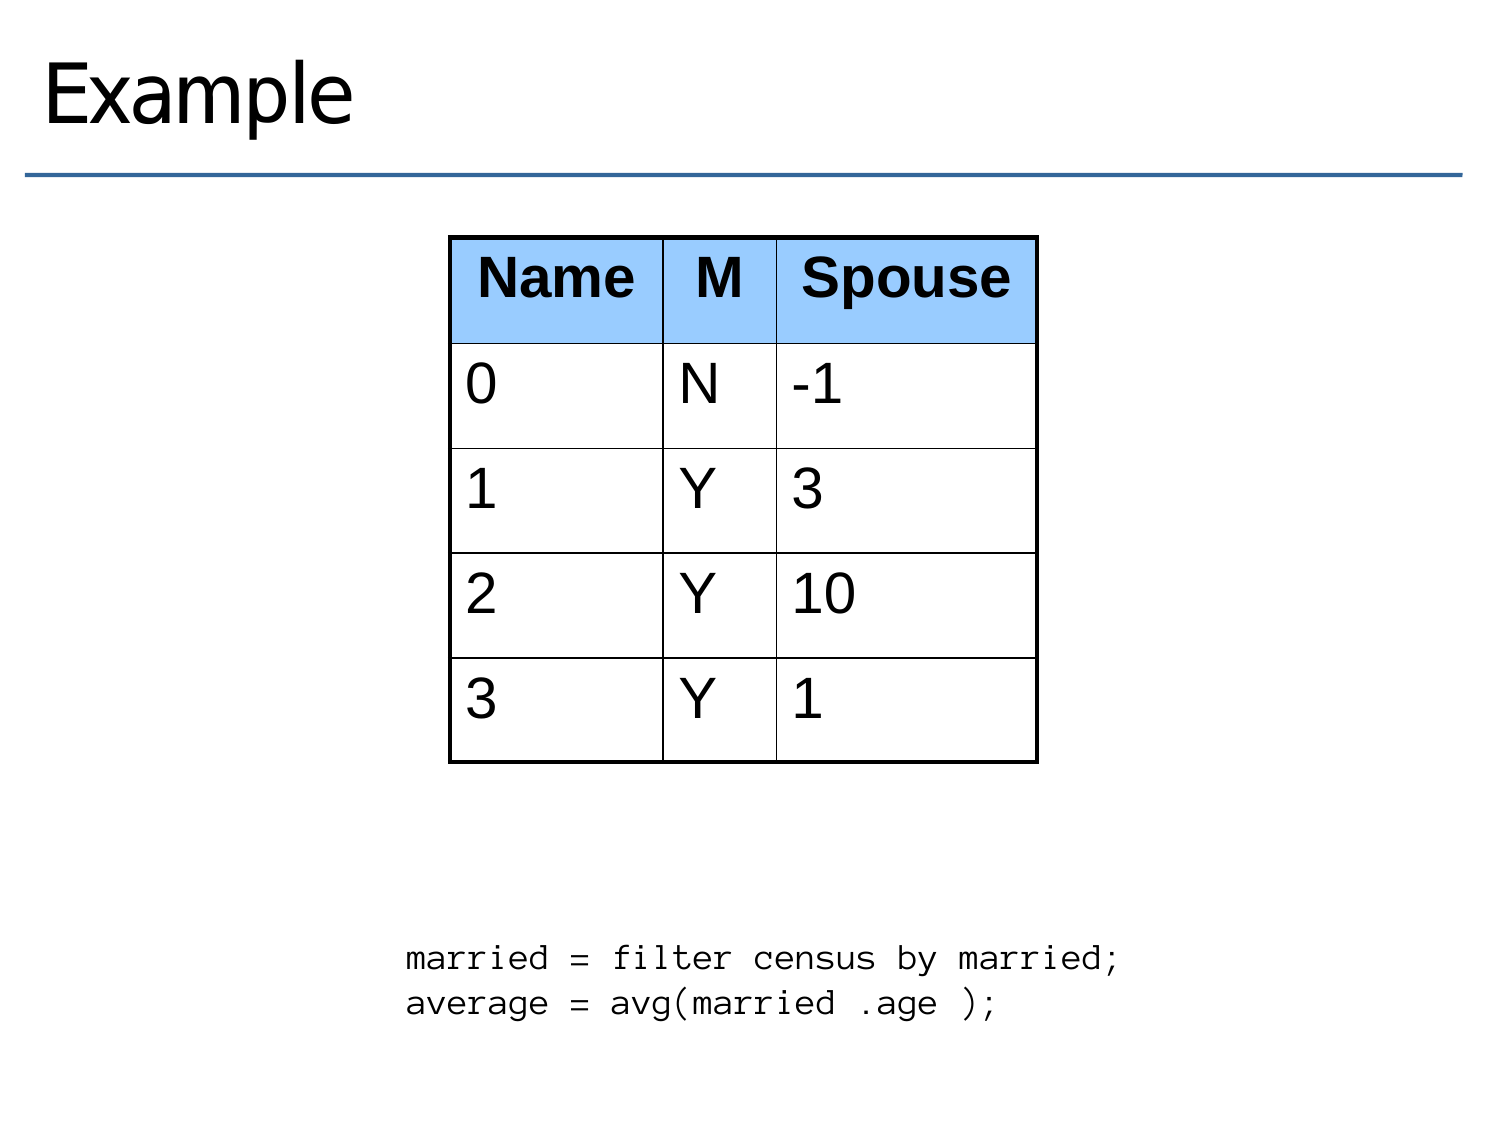

# Example
| Name | M | Spouse |
| --- | --- | --- |
| 0 | N | -1 |
| 1 | Y | 3 |
| 2 | Y | 10 |
| 3 | Y | 1 |
married = filter census by married;
average = avg(married .age );